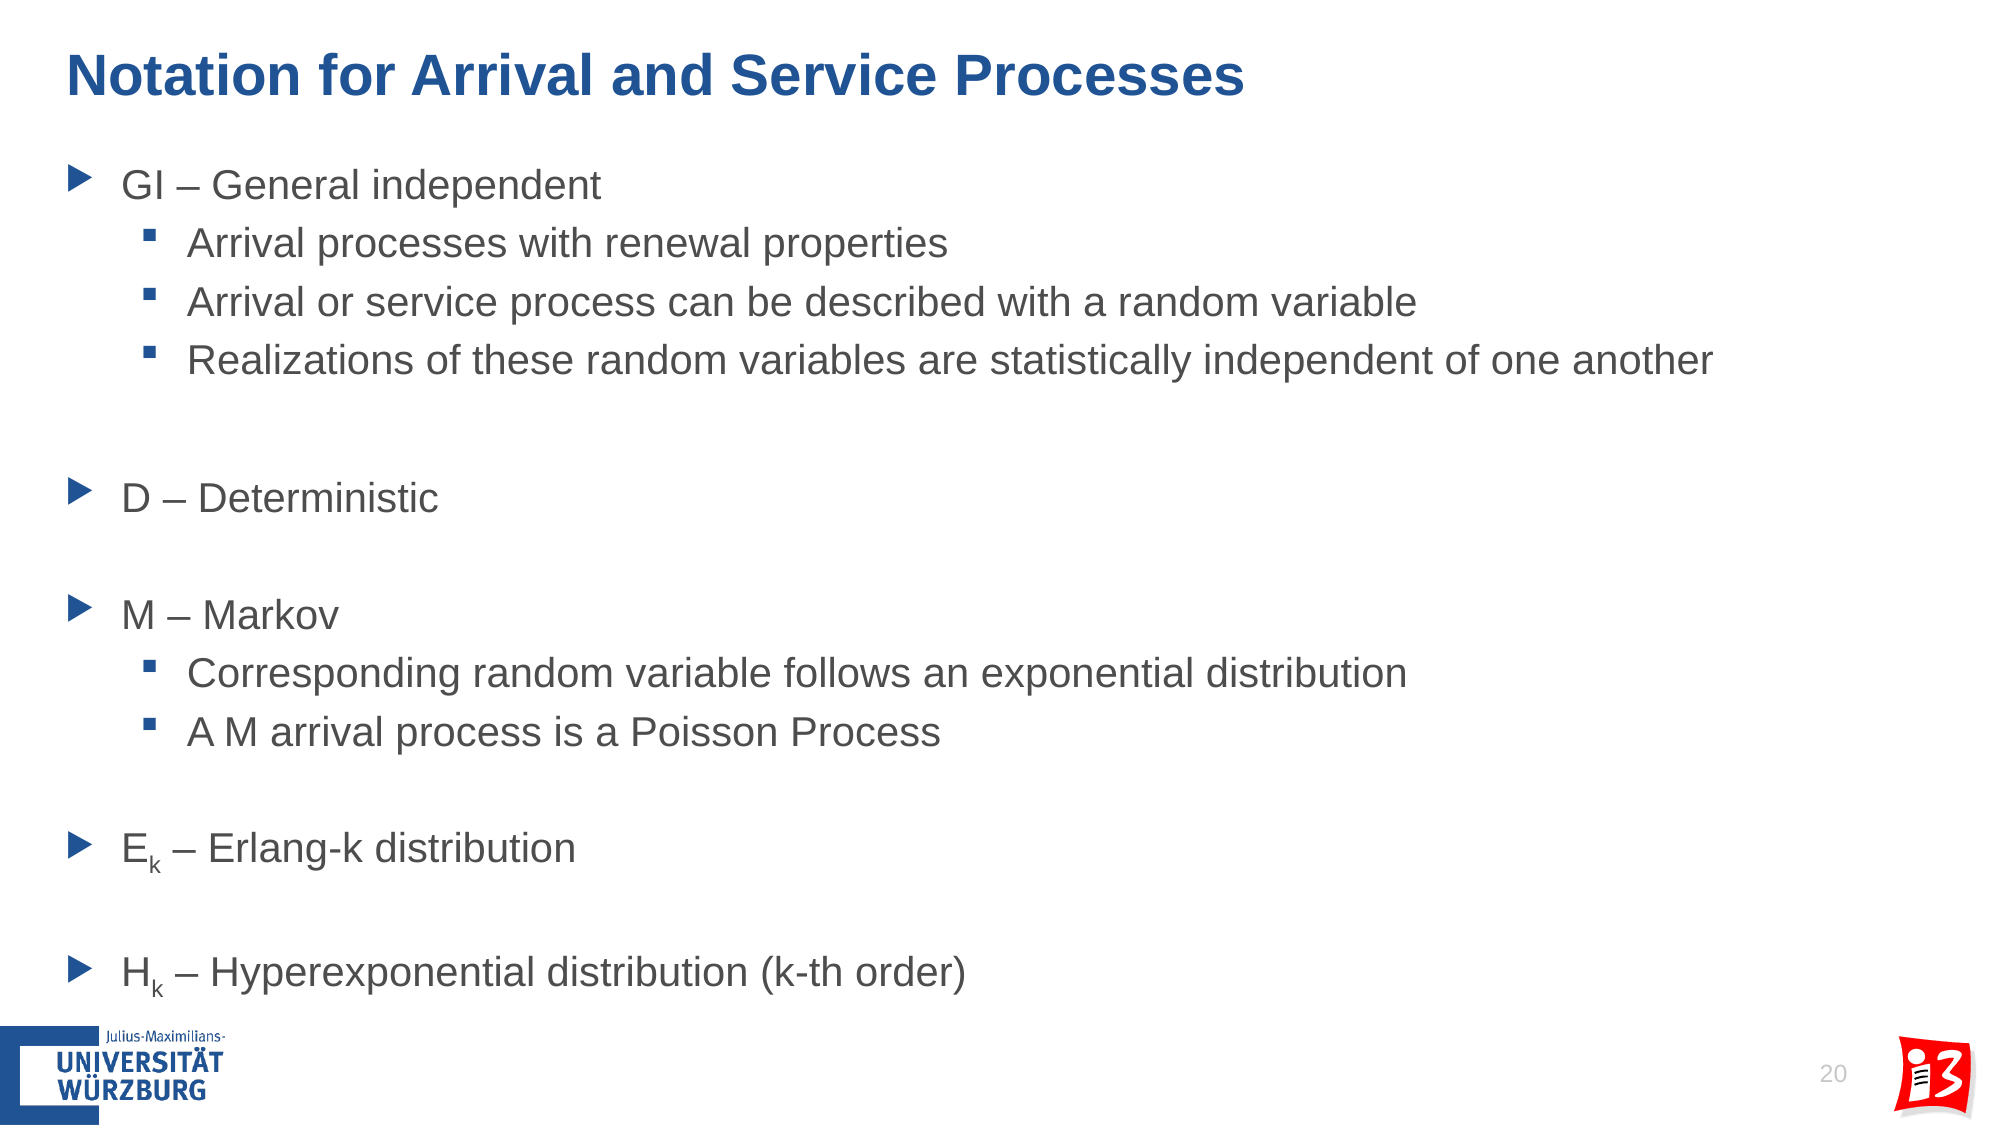

# Notation for Arrival and Service Processes
GI – General independent
Arrival processes with renewal properties
Arrival or service process can be described with a random variable
Realizations of these random variables are statistically independent of one another

D – Deterministic

M – Markov
Corresponding random variable follows an exponential distribution
A M arrival process is a Poisson Process

Ek – Erlang-k distribution

Hk – Hyperexponential distribution (k-th order)
20